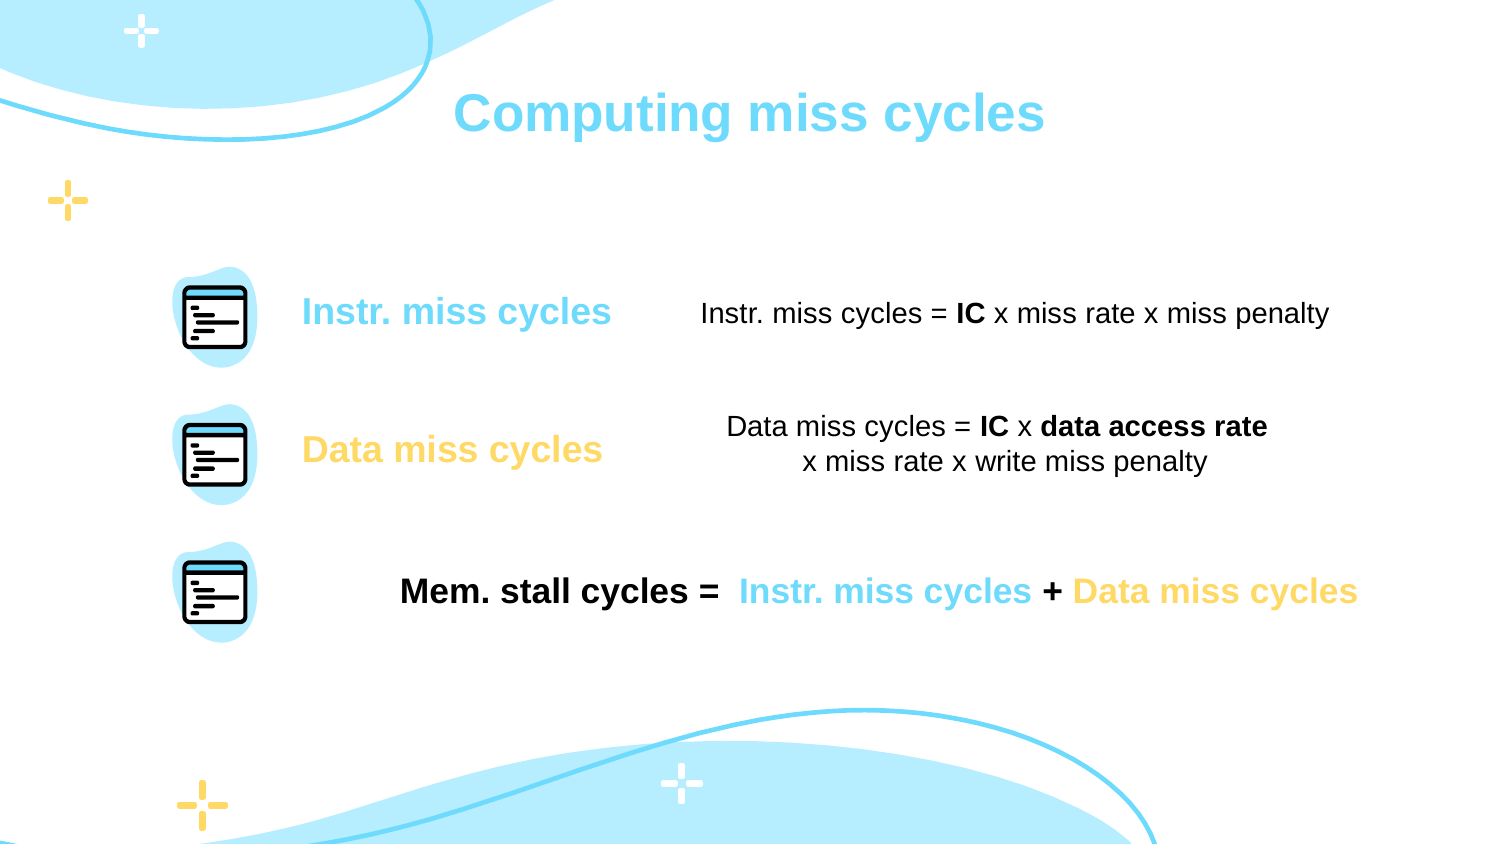

# Computing miss cycles

Instr. miss cycles
Instr. miss cycles = IC x miss rate x miss penalty
Data miss cycles = IC x data access rate
x miss rate x write miss penalty

Data miss cycles

Mem. stall cycles =  Instr. miss cycles + Data miss cycles